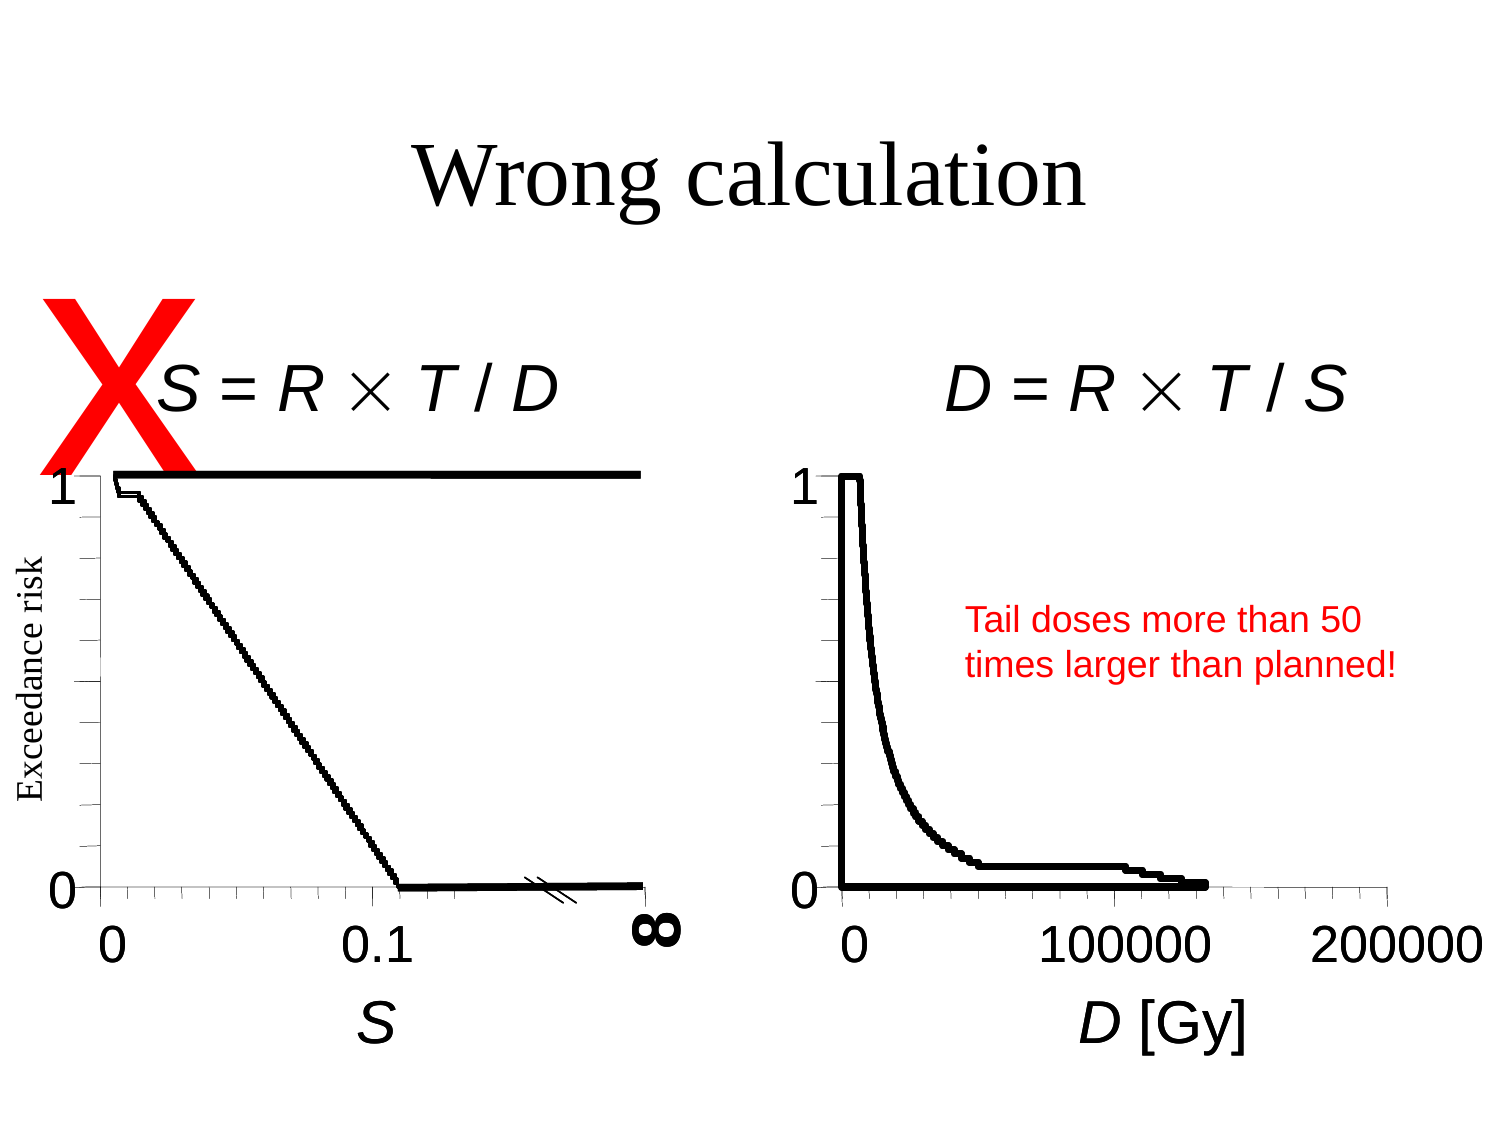

# Wrong calculation
x
S = R × T / D
D = R × T / S

1
1

Exceedance risk

0
0

8
8

0
0
0.1
0.1
S
S
1
1

0
0

0
0
100000
100000
200000
200000
[
[
Gy
Gy
]
]
D
D
Tail doses more than 50 times larger than planned!